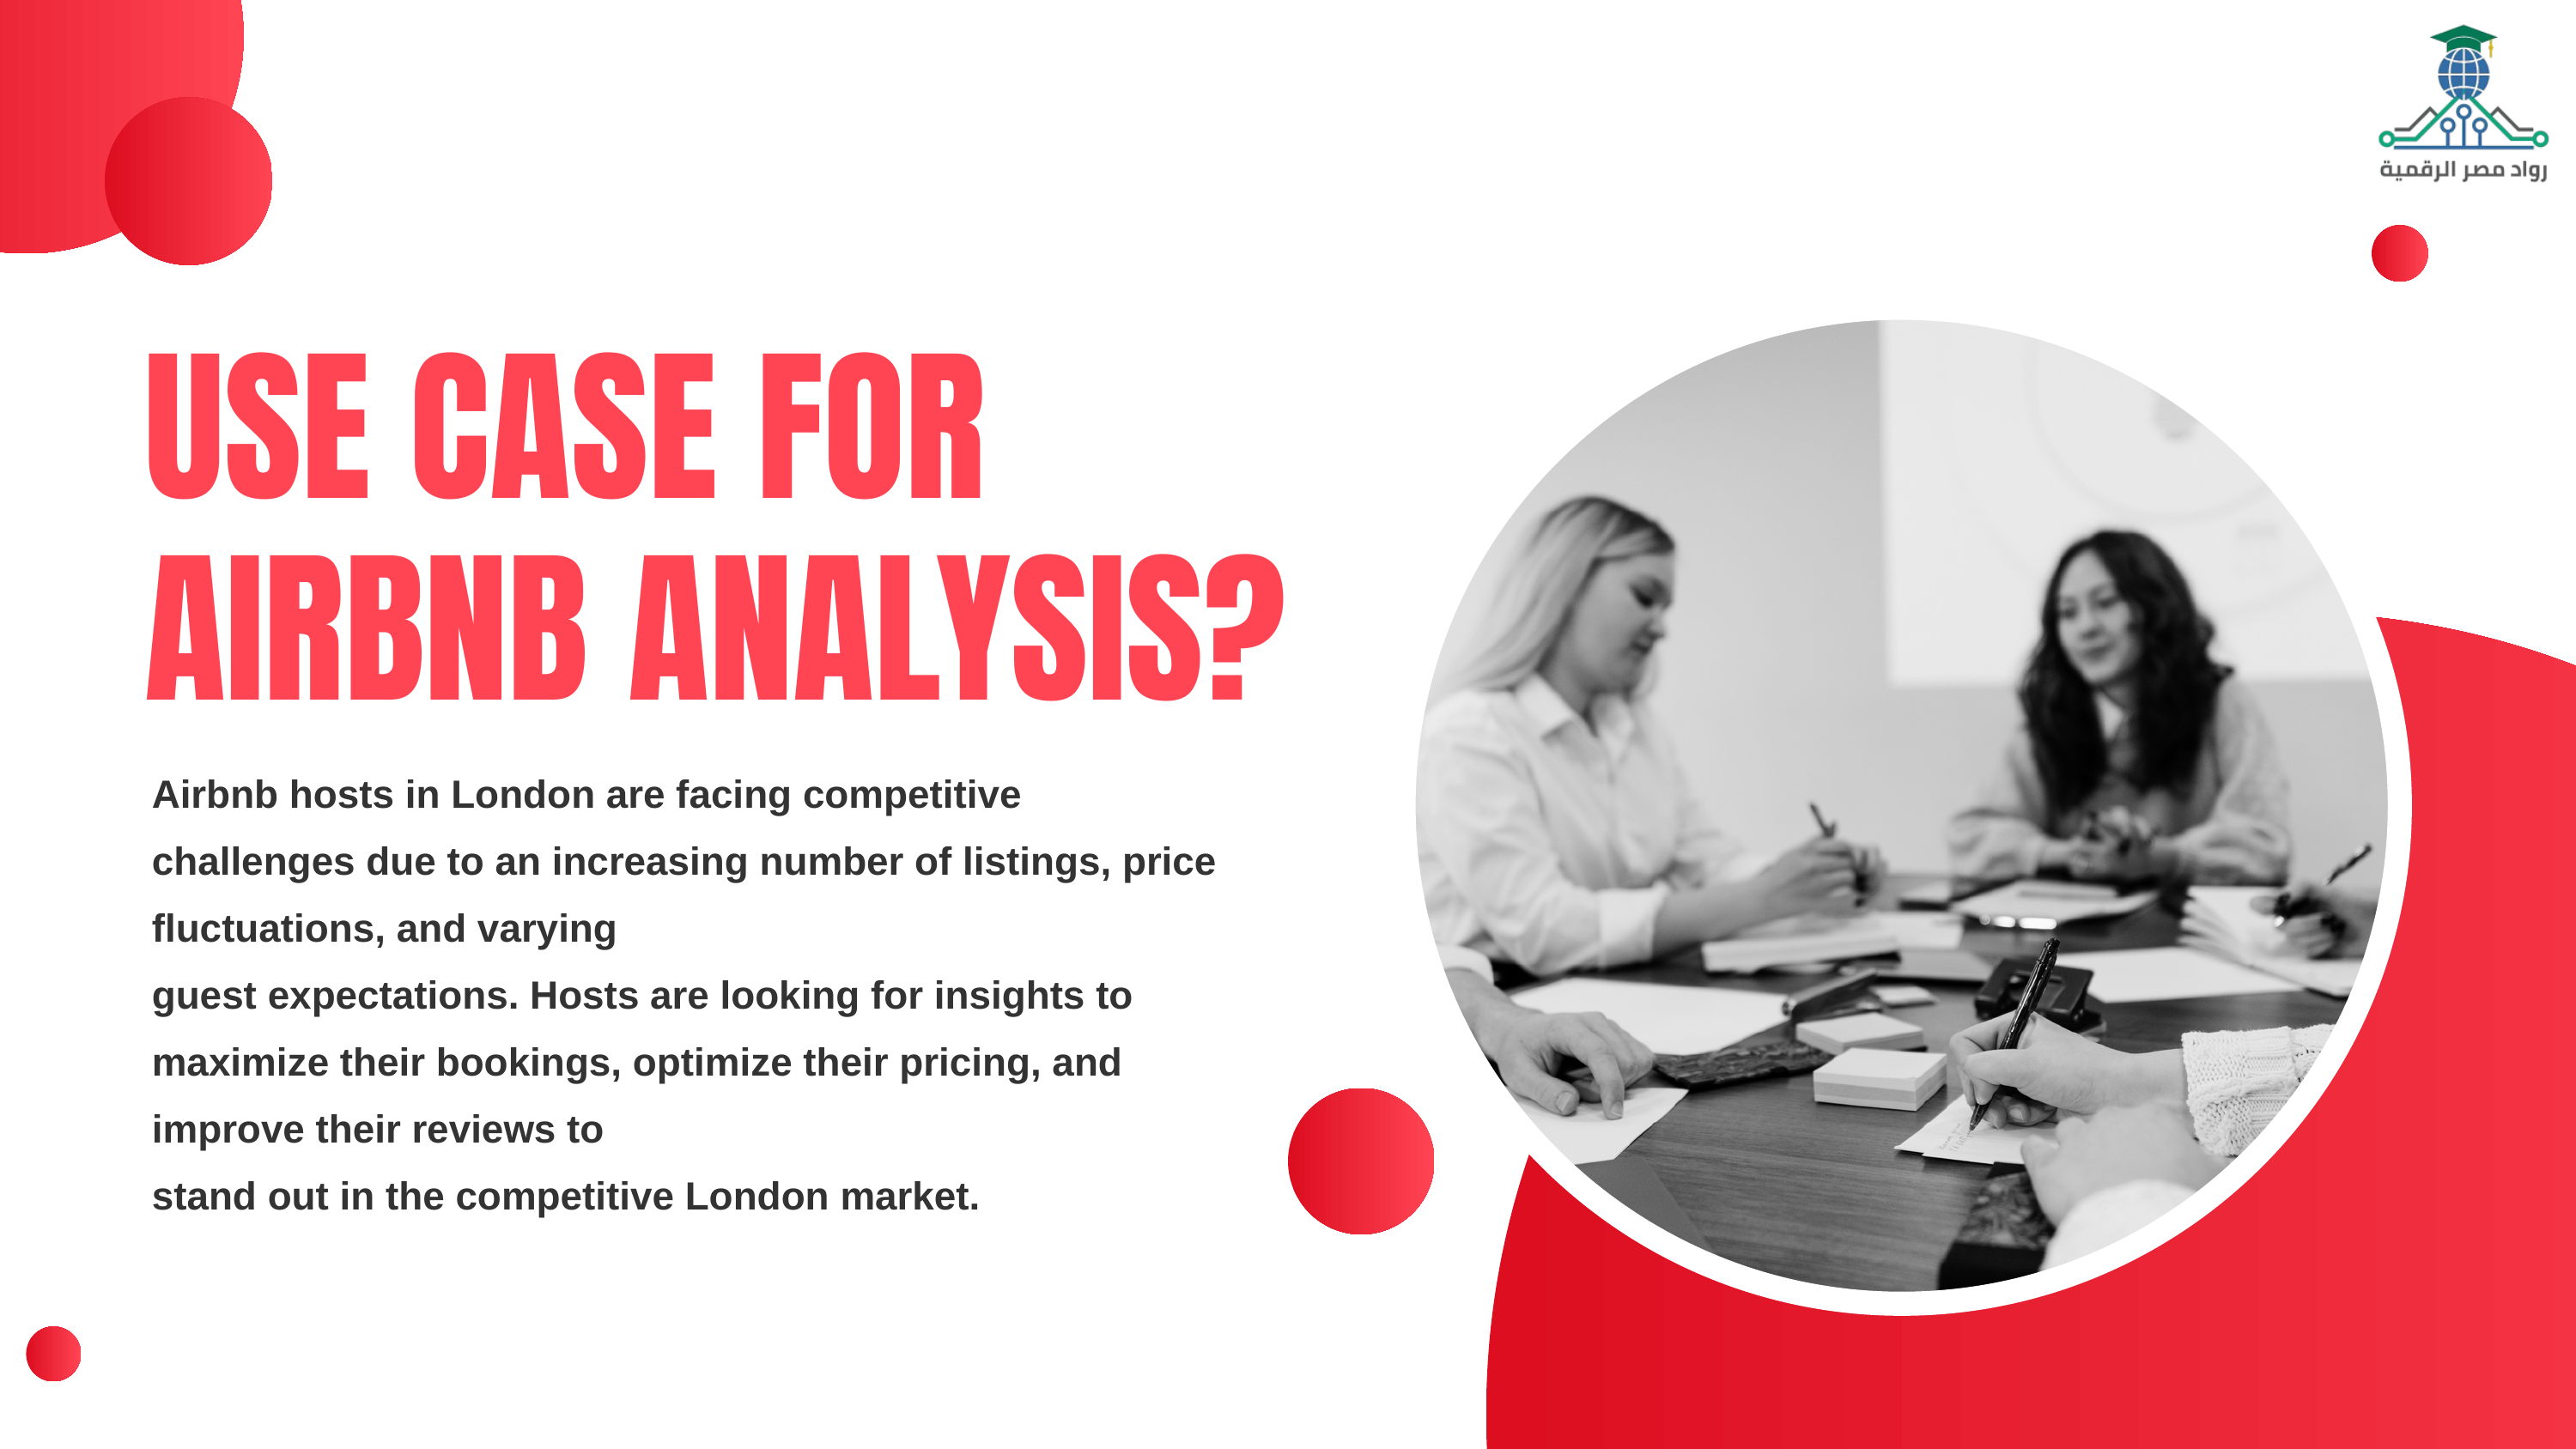

USE CASE FOR AIRBNB ANALYSIS?

Airbnb hosts in London are facing competitive challenges due to an increasing number of listings, price fluctuations, and varying
guest expectations. Hosts are looking for insights to maximize their bookings, optimize their pricing, and improve their reviews to
stand out in the competitive London market.